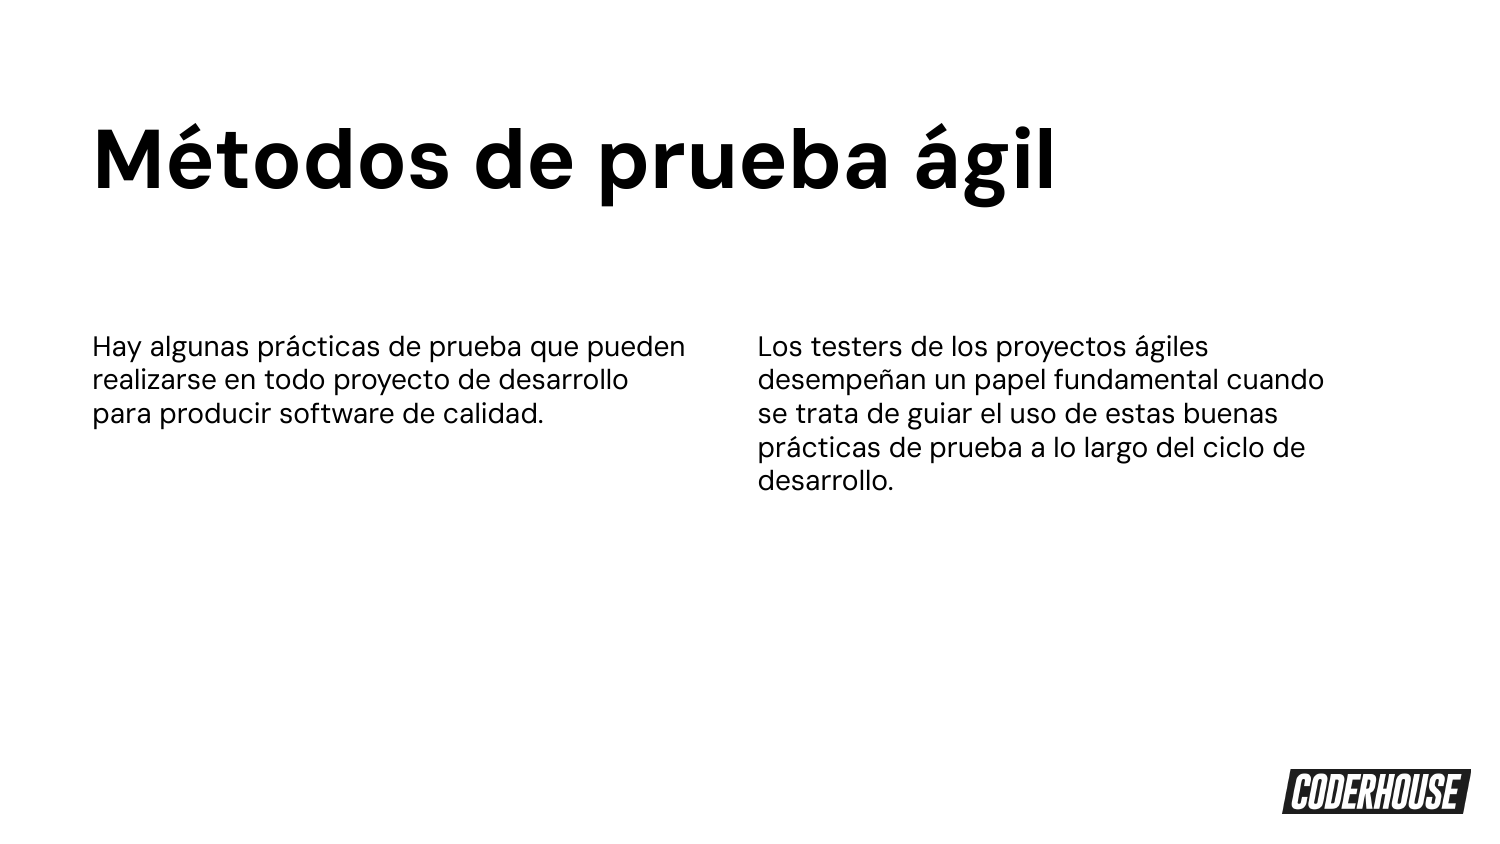

Métodos de prueba ágil
Hay algunas prácticas de prueba que pueden realizarse en todo proyecto de desarrollo para producir software de calidad.

Los testers de los proyectos ágiles desempeñan un papel fundamental cuando se trata de guiar el uso de estas buenas prácticas de prueba a lo largo del ciclo de desarrollo.